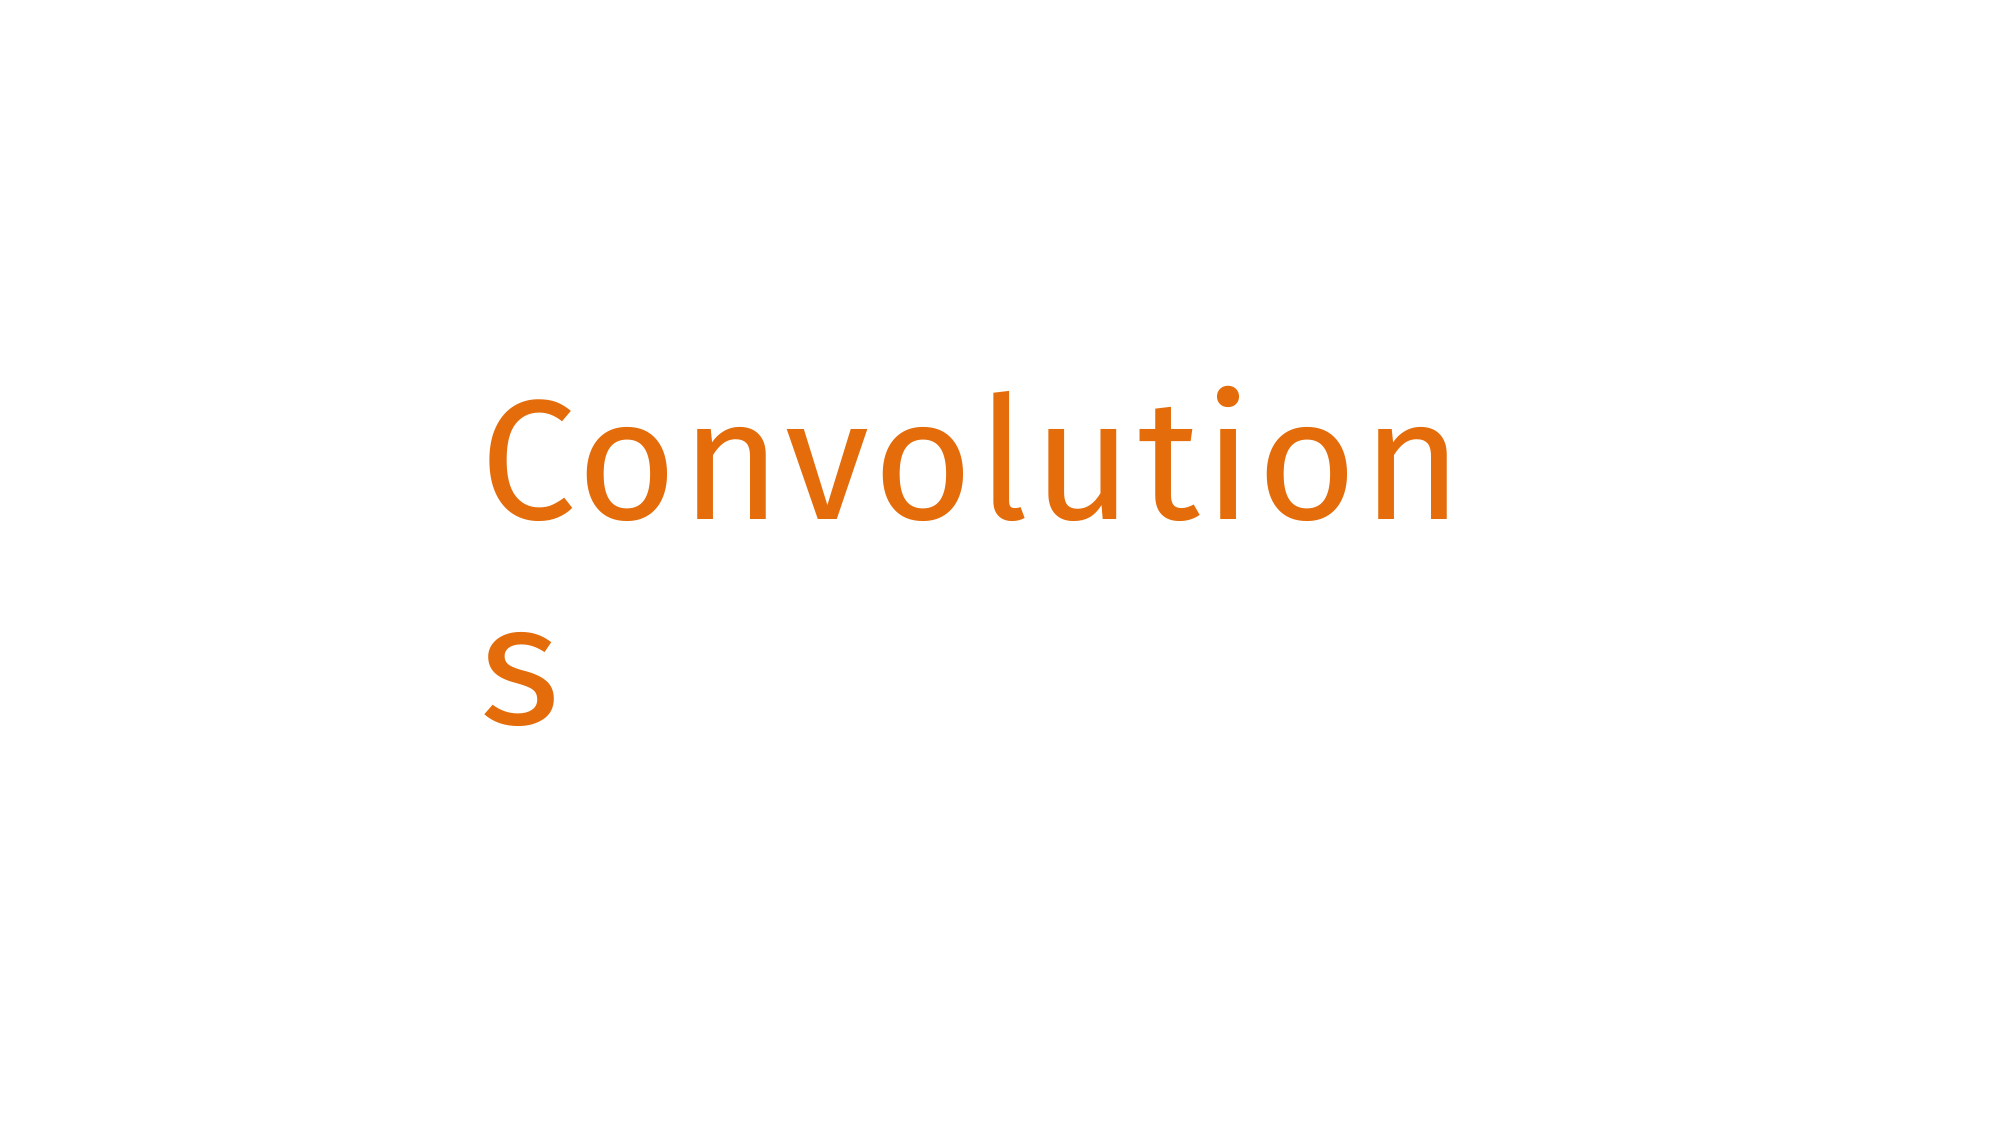

# Convolutions
I2DL: Prof. Niessner, Prof. Leal-Taixé
12